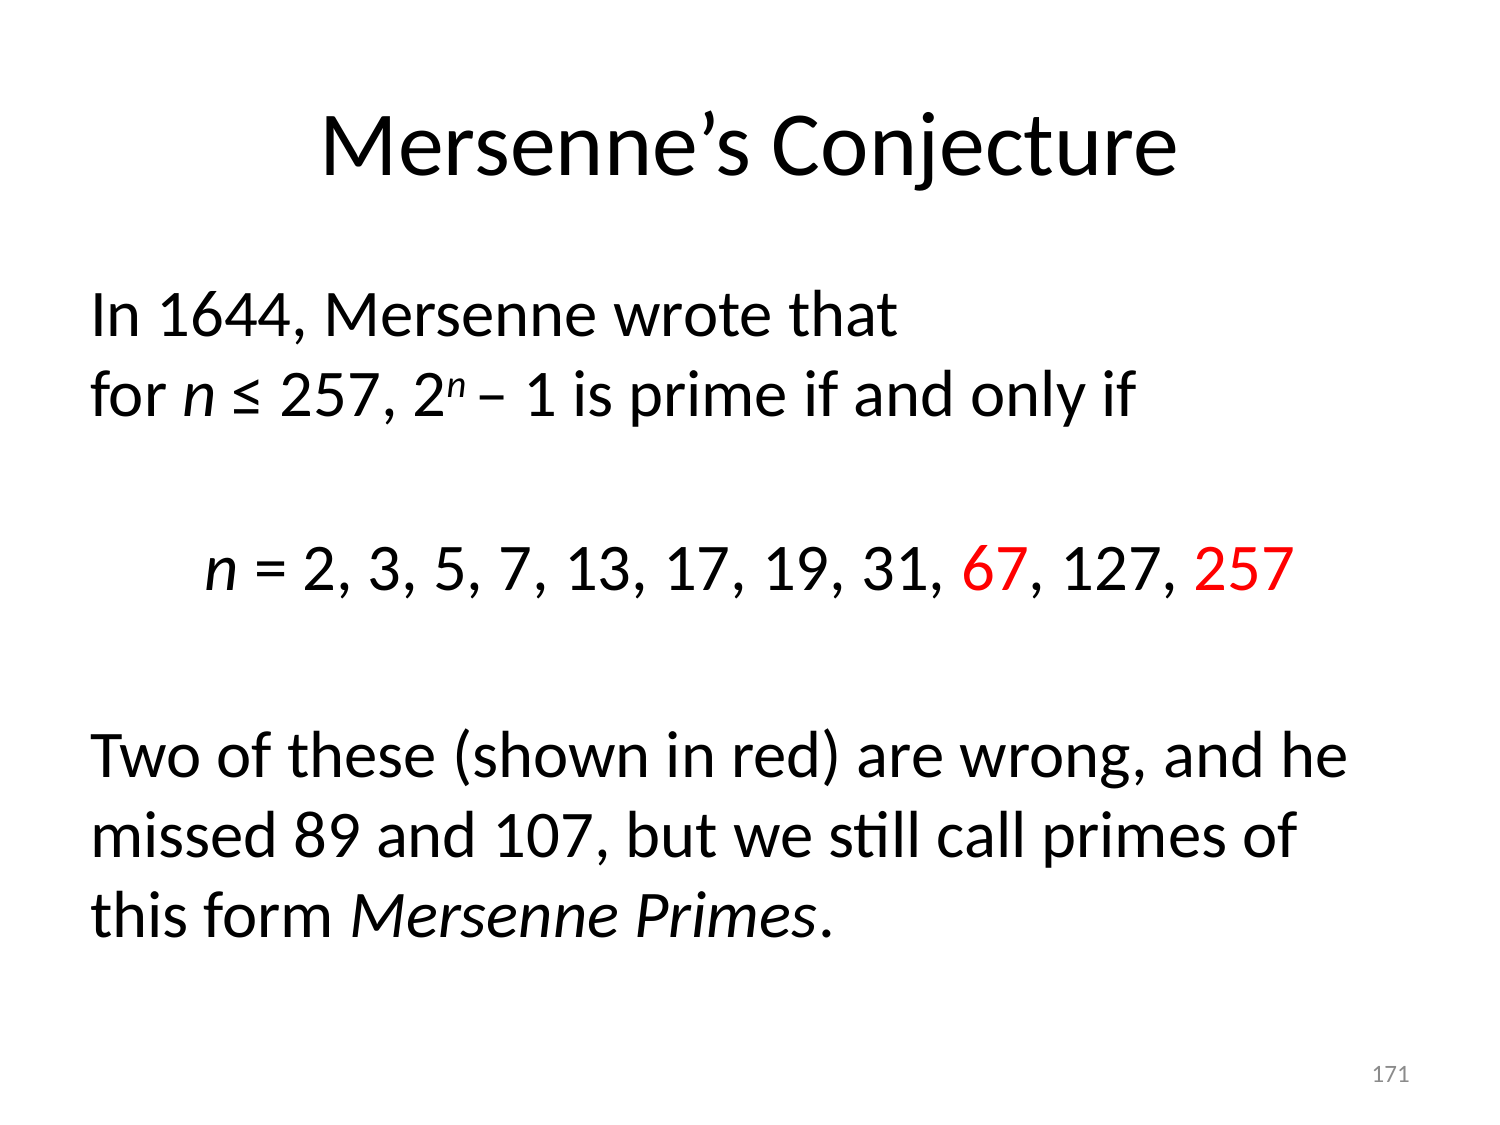

# Mersenne’s Conjecture
In 1644, Mersenne wrote that
for n ≤ 257, 2n – 1 is prime if and only if
n = 2, 3, 5, 7, 13, 17, 19, 31, 67, 127, 257

Two of these (shown in red) are wrong, and he missed 89 and 107, but we still call primes of this form Mersenne Primes.

171